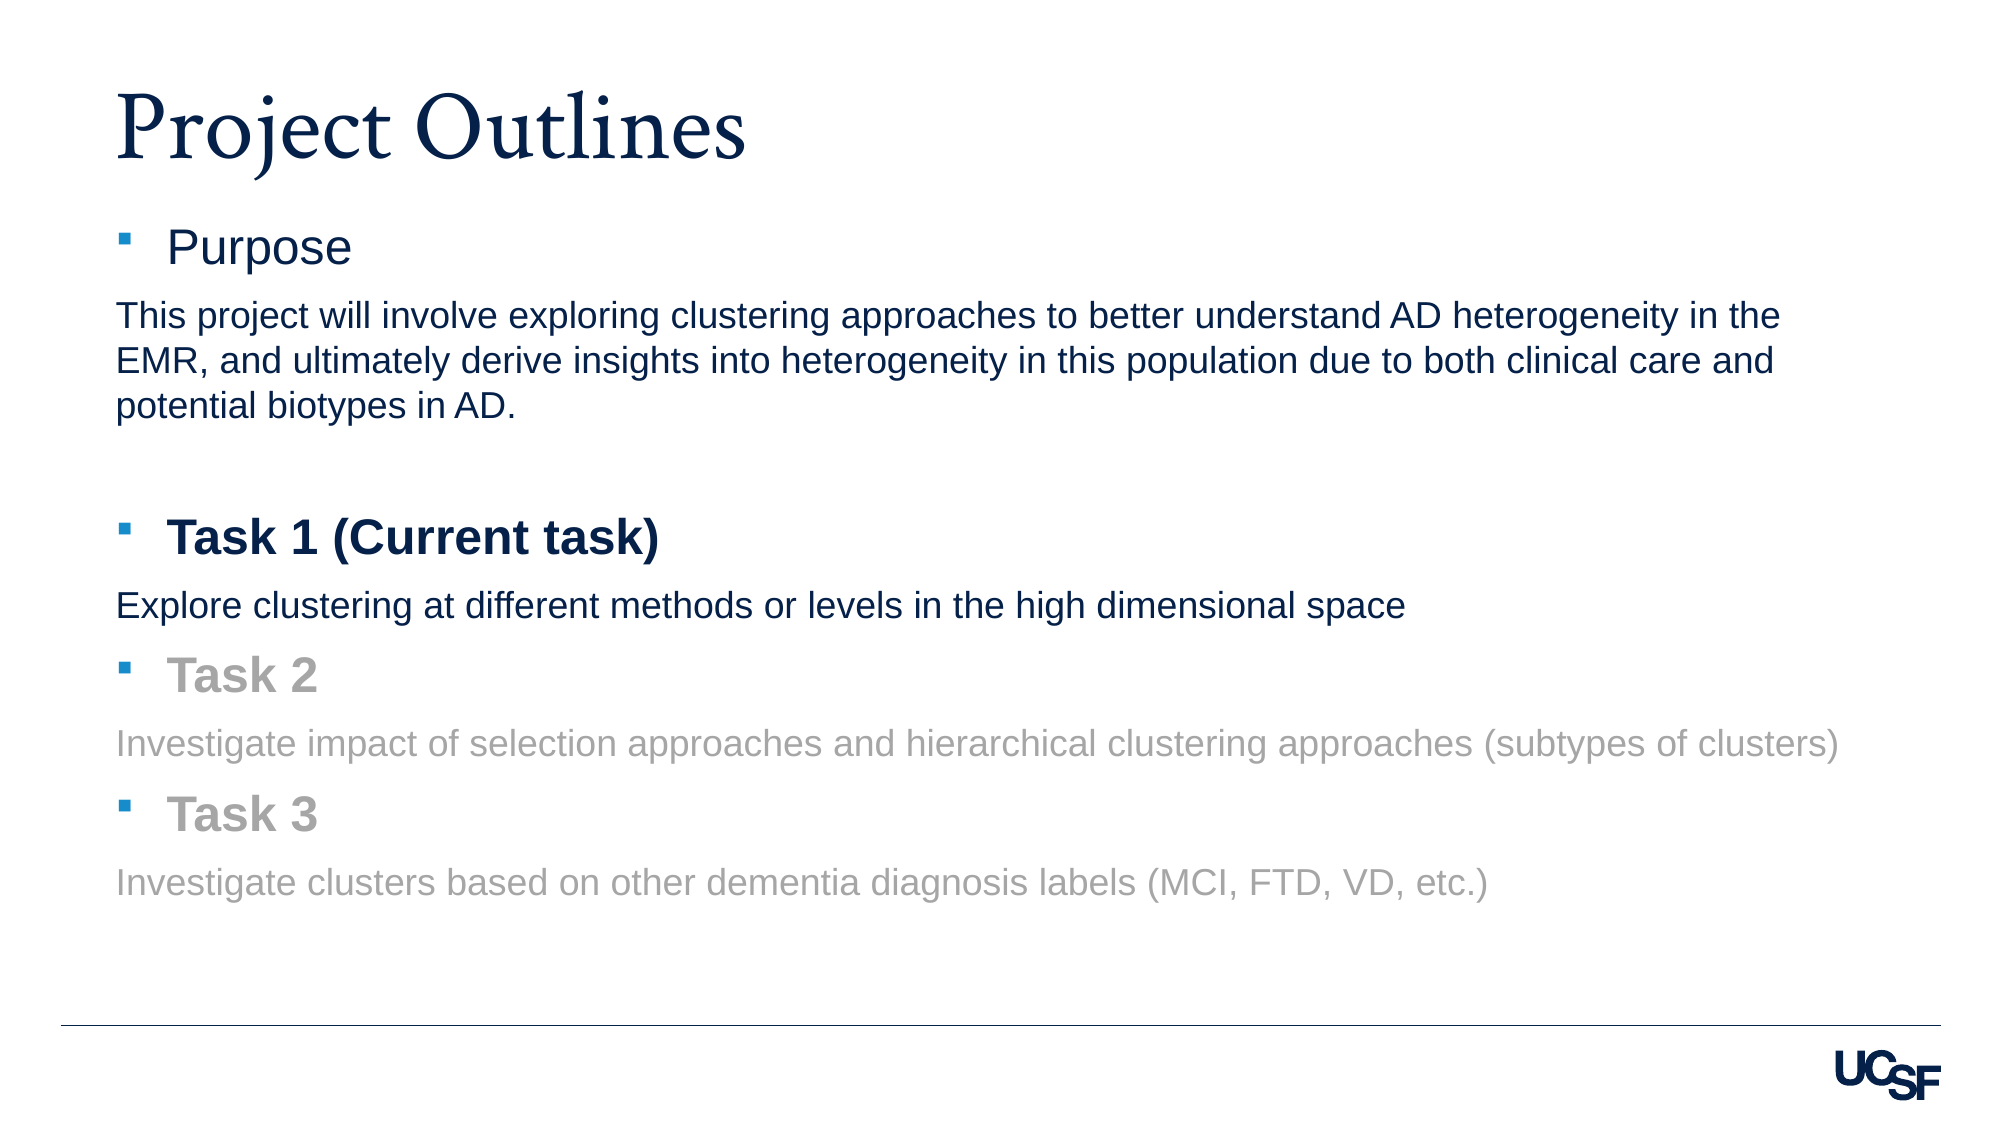

# Project Outlines
Purpose
This project will involve exploring clustering approaches to better understand AD heterogeneity in the EMR, and ultimately derive insights into heterogeneity in this population due to both clinical care and potential biotypes in AD.

Task 1 (Current task)
Explore clustering at different methods or levels in the high dimensional space
Task 2
Investigate impact of selection approaches and hierarchical clustering approaches (subtypes of clusters)
Task 3
Investigate clusters based on other dementia diagnosis labels (MCI, FTD, VD, etc.)